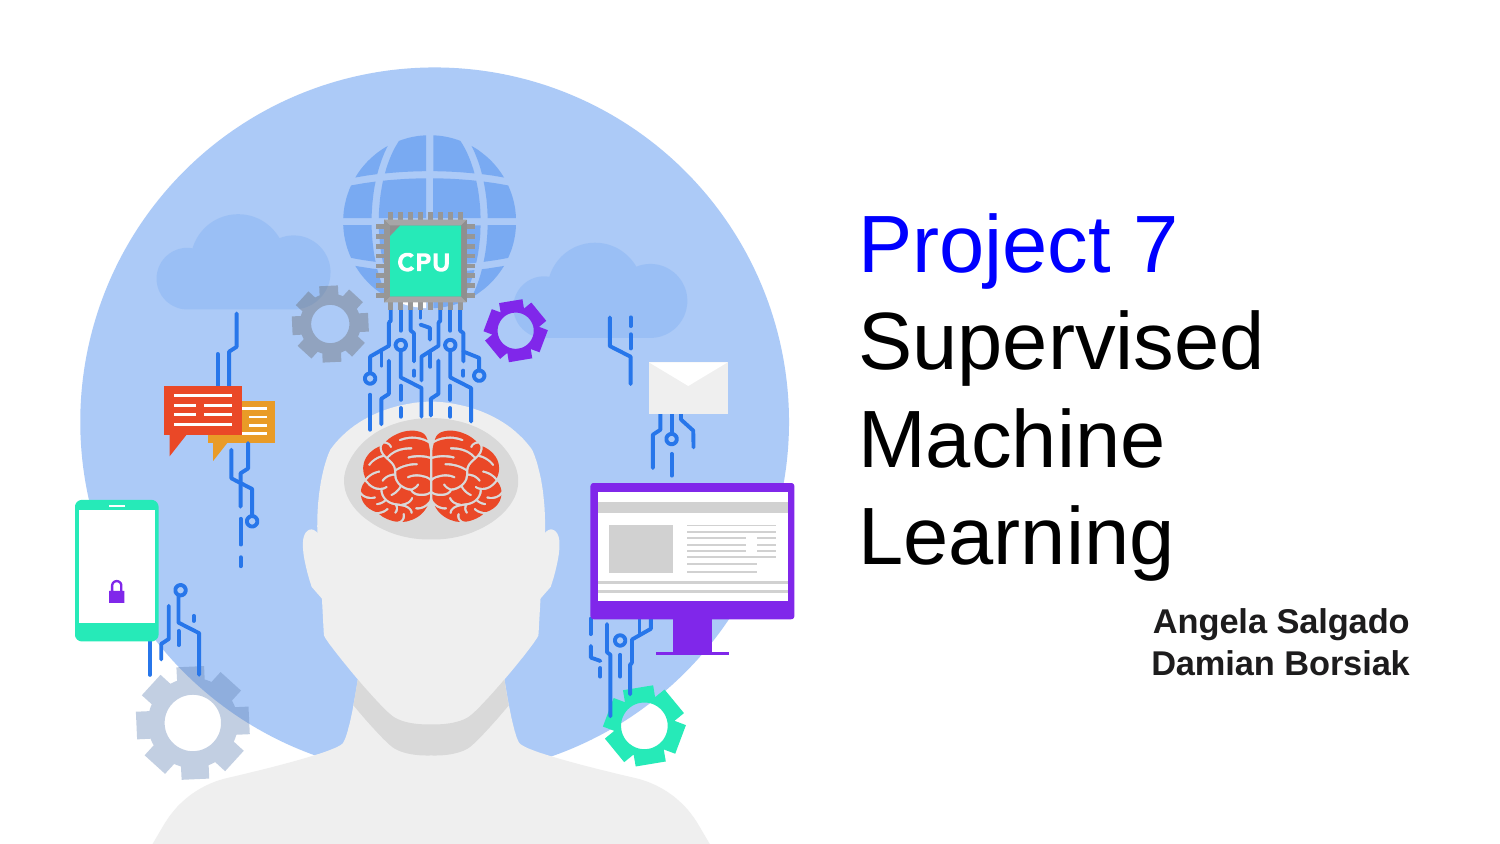

# Project 7 Supervised Machine Learning
Angela Salgado
Damian Borsiak